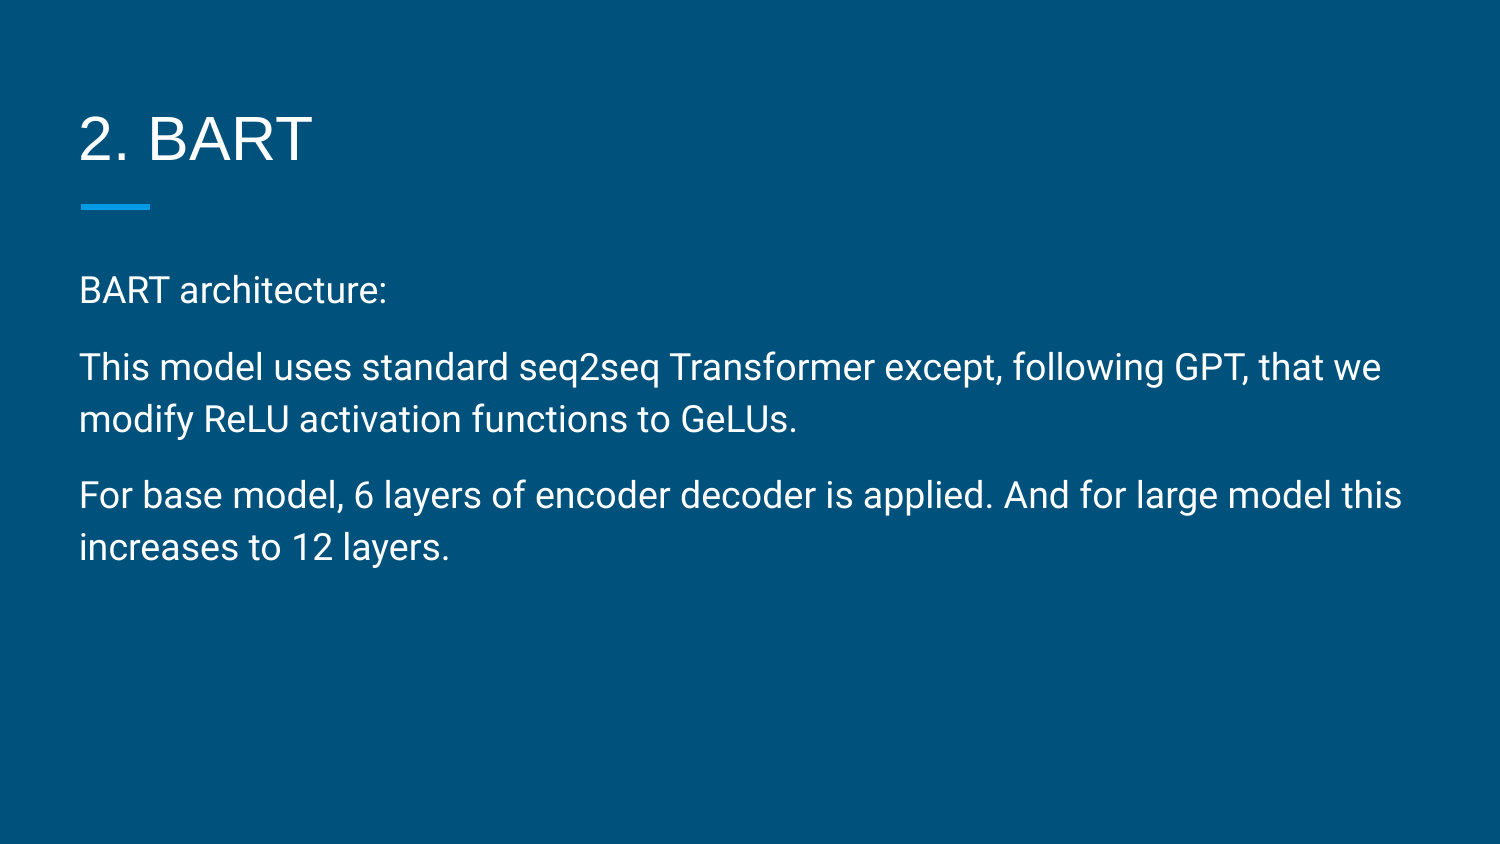

# 2. BART
BART architecture:
This model uses standard seq2seq Transformer except, following GPT, that we modify ReLU activation functions to GeLUs.
For base model, 6 layers of encoder decoder is applied. And for large model this increases to 12 layers.